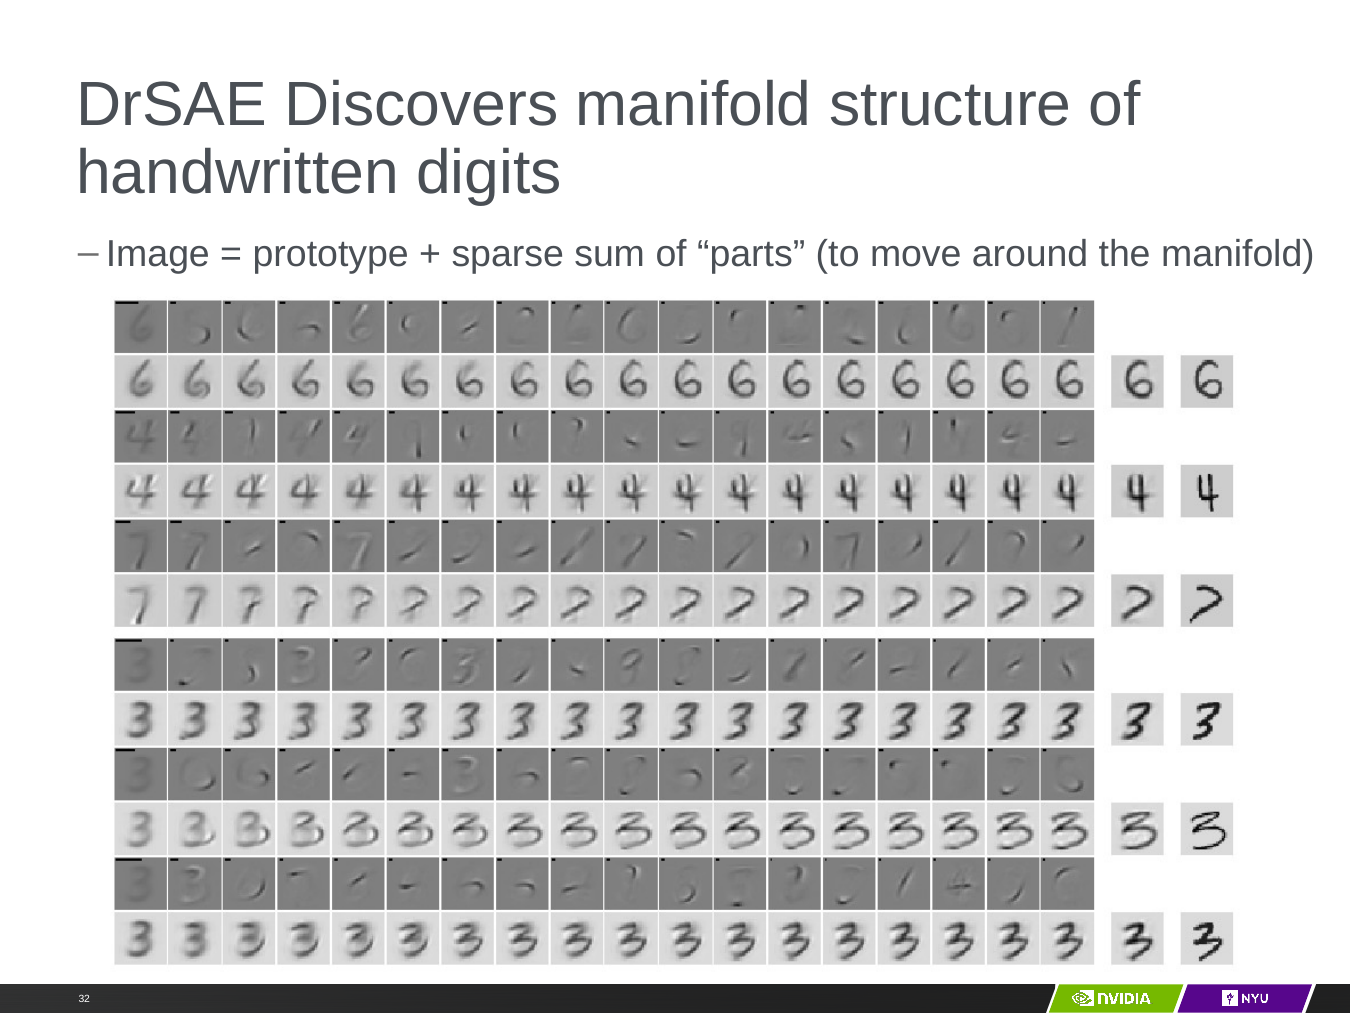

# DrSAE Discovers manifold structure of handwritten digits
Image = prototype + sparse sum of “parts” (to move around the manifold)